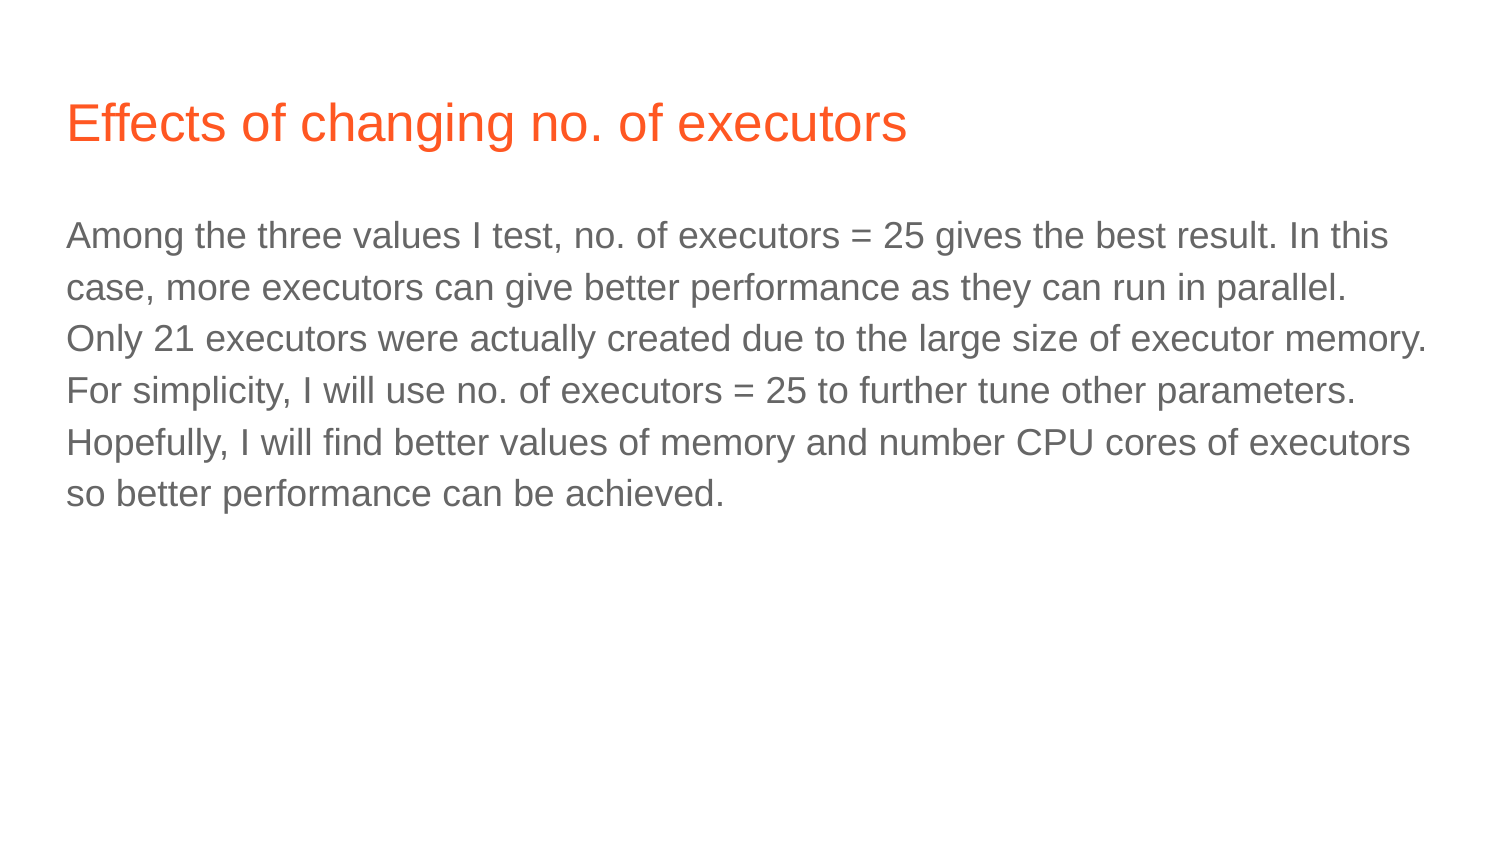

# Effects of changing no. of executors
Among the three values I test, no. of executors = 25 gives the best result. In this case, more executors can give better performance as they can run in parallel. Only 21 executors were actually created due to the large size of executor memory. For simplicity, I will use no. of executors = 25 to further tune other parameters. Hopefully, I will find better values of memory and number CPU cores of executors so better performance can be achieved.